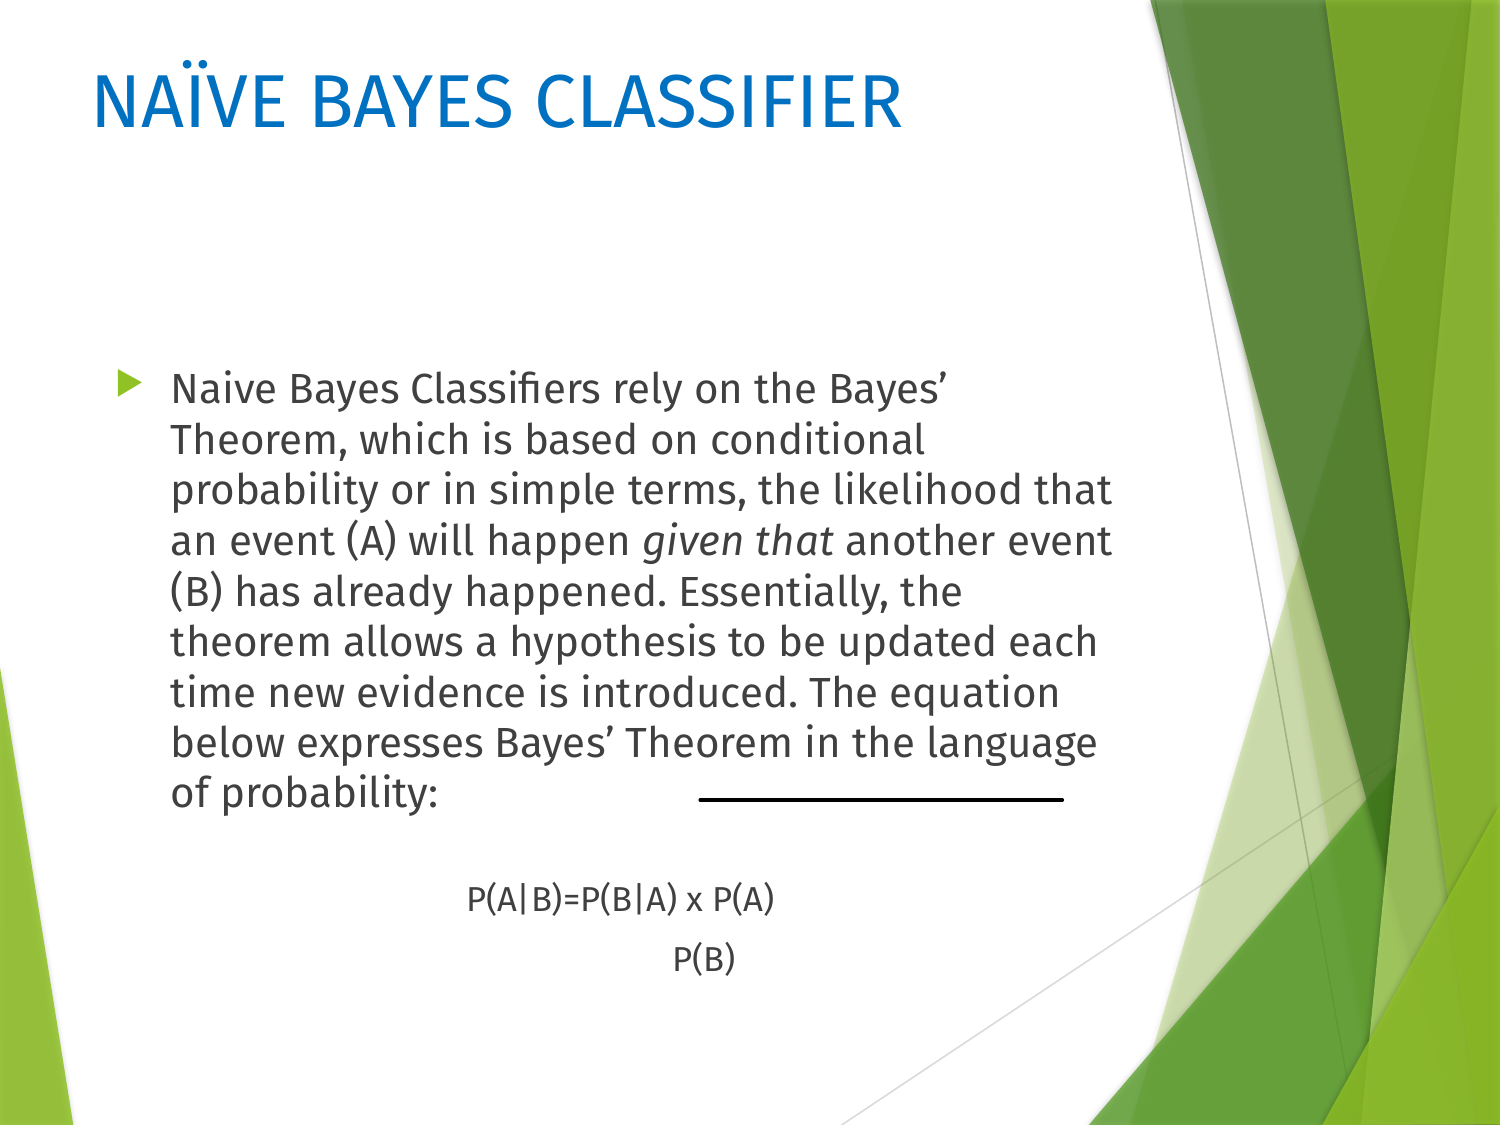

# NAÏVE BAYES CLASSIFIER
Naive Bayes Classifiers rely on the Bayes’ Theorem, which is based on conditional probability or in simple terms, the likelihood that an event (A) will happen given that another event (B) has already happened. Essentially, the theorem allows a hypothesis to be updated each time new evidence is introduced. The equation below expresses Bayes’ Theorem in the language of probability:
P(A|B)=P(B|A) x P(A)
                  P(B)